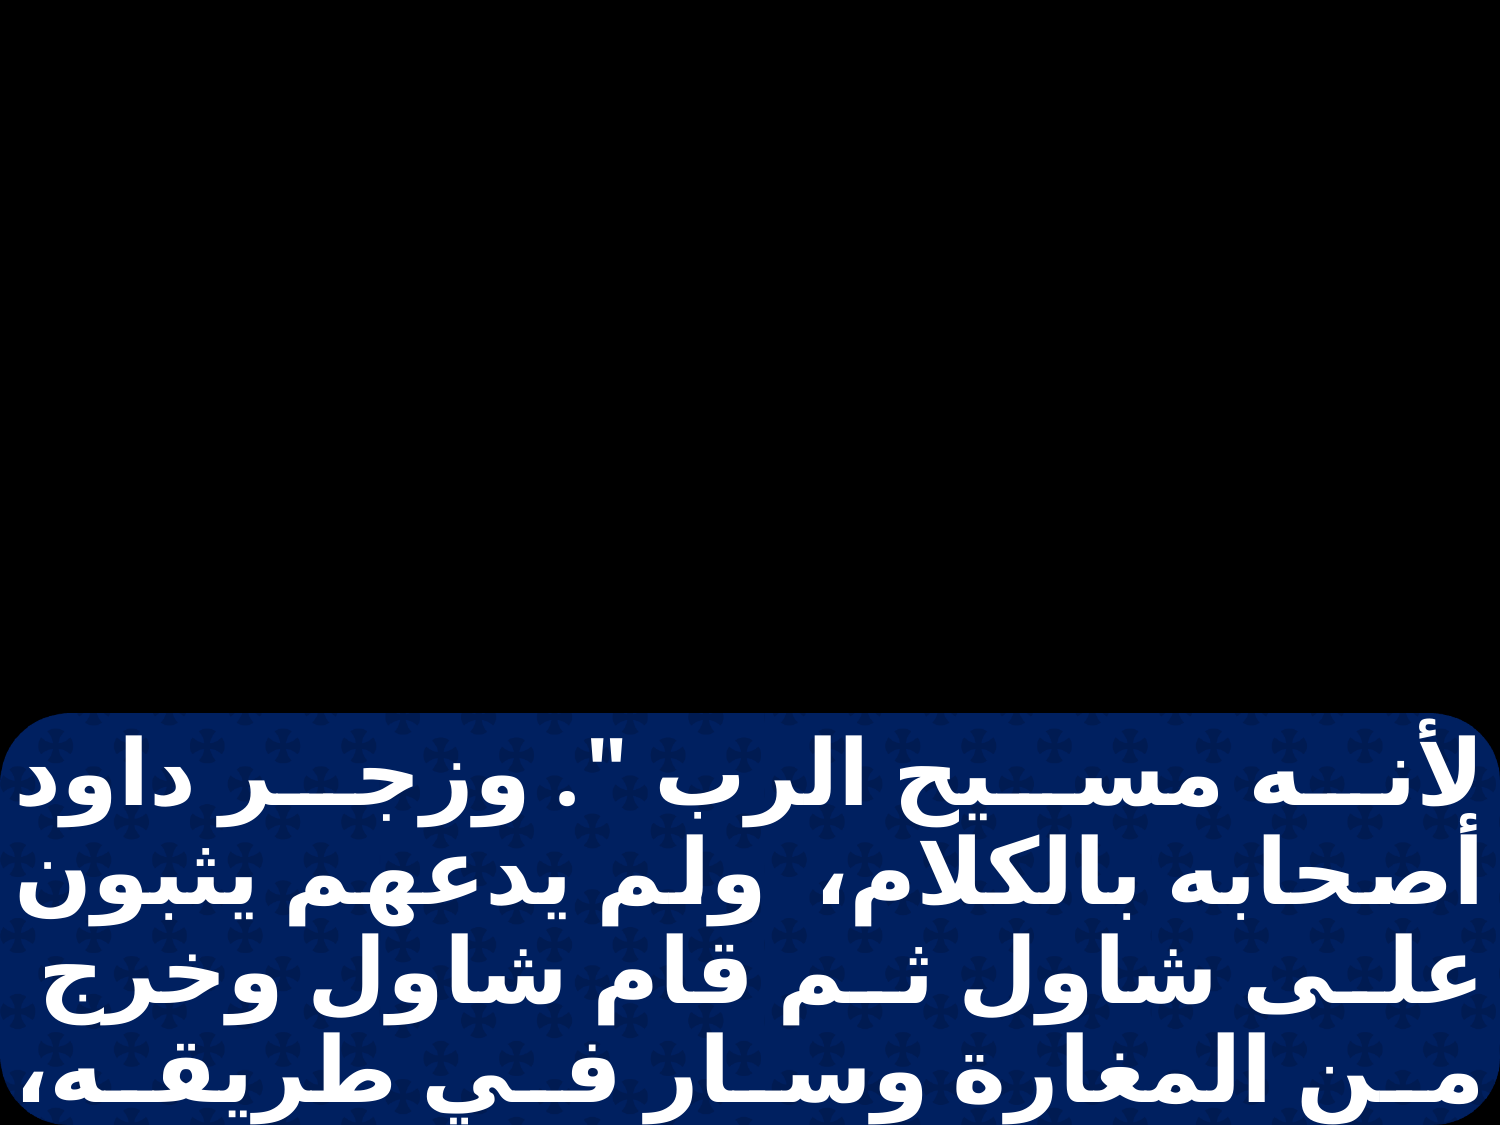

لأنه مسيح الرب ". وزجر داود أصحابه بالكلام،  ولم يدعهم يثبون على شاول ثم قام شاول وخرج  من المغارة وسار في طريقه، فقام داود بعد ذلك  وخرج من المغارة ونادى شاول وقال: " يا سيدي